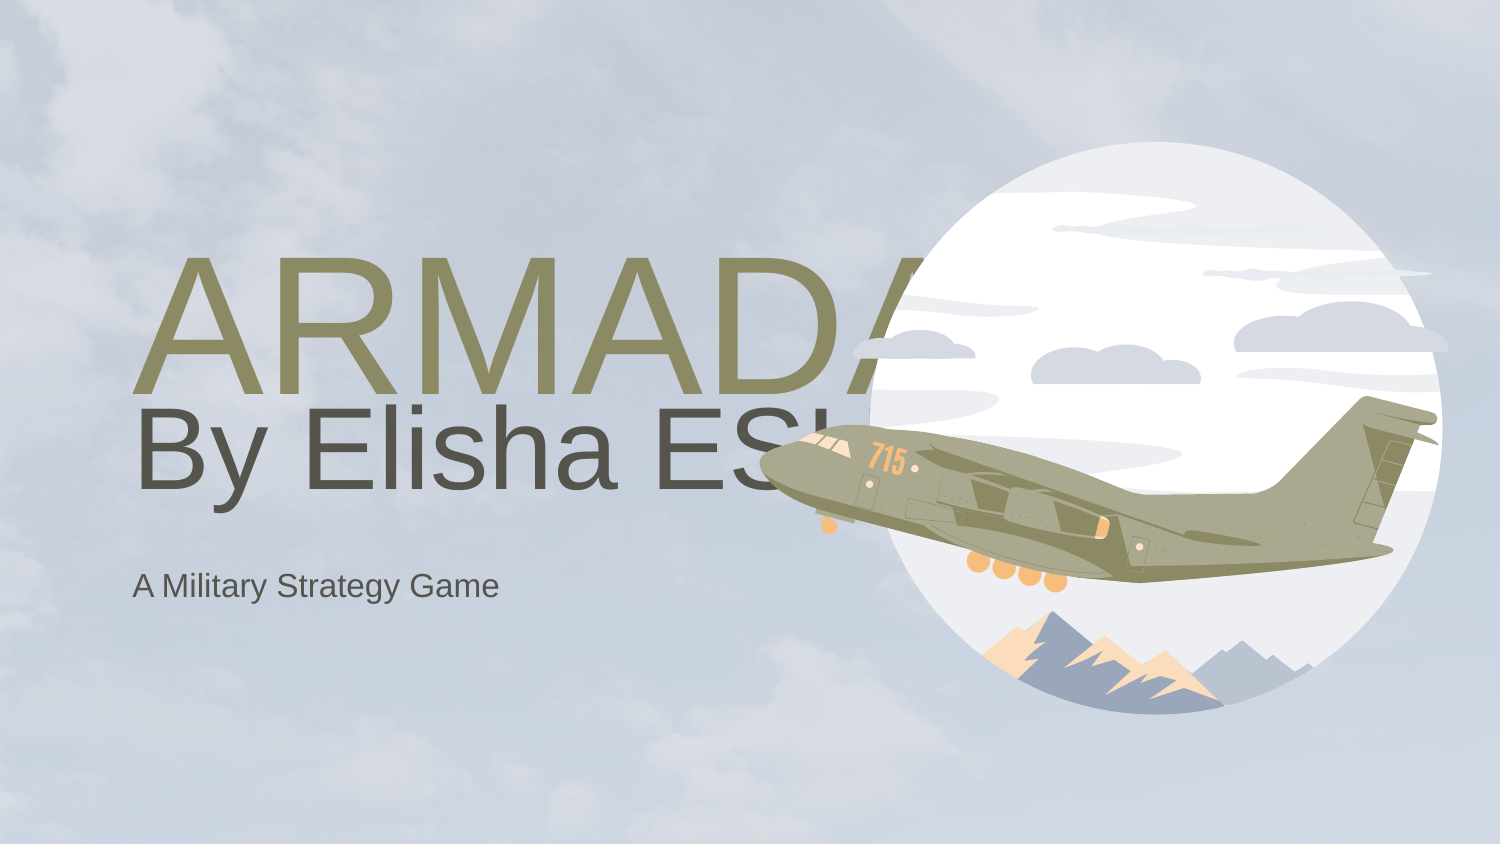

# ARMADA
By Elisha ESH

A Military Strategy Game